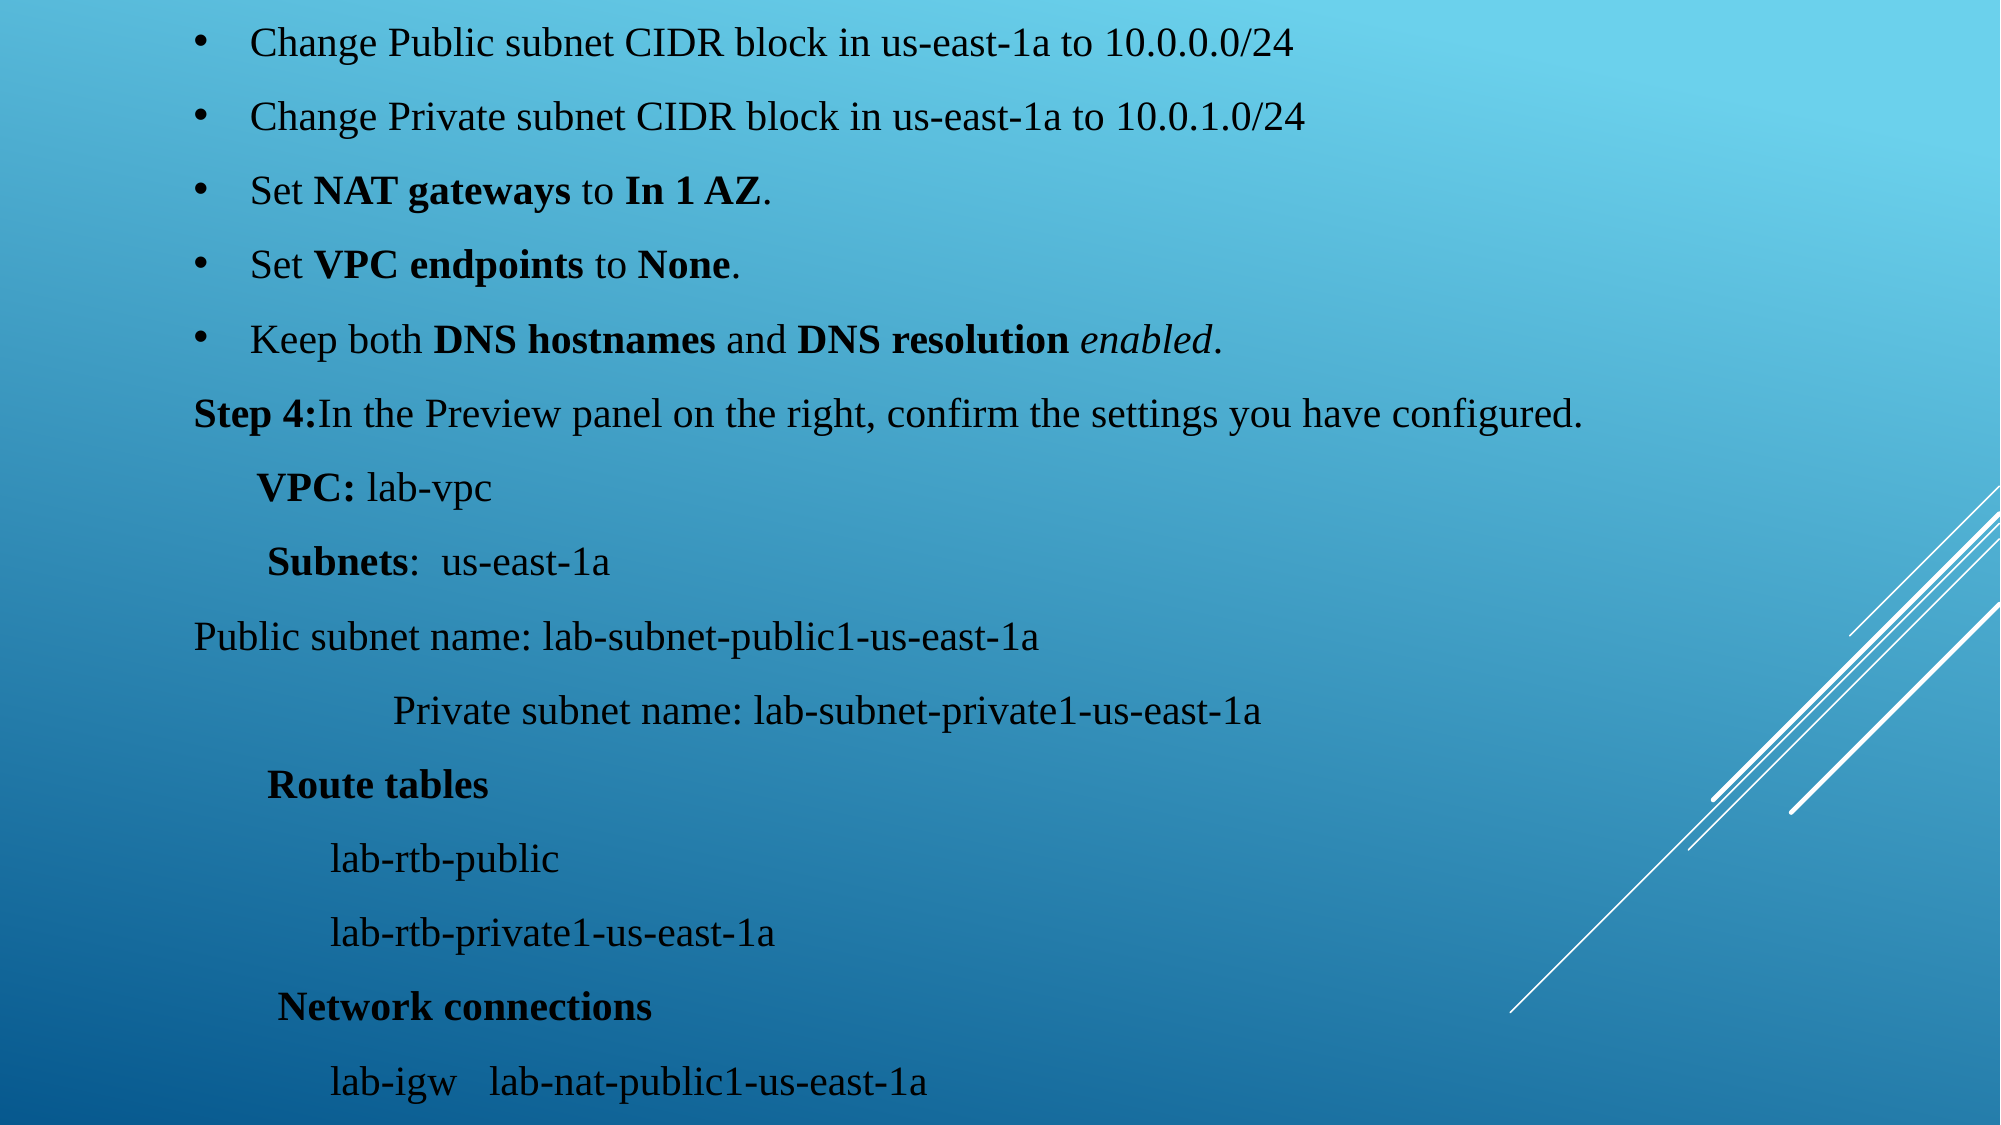

Change Public subnet CIDR block in us-east-1a to 10.0.0.0/24
Change Private subnet CIDR block in us-east-1a to 10.0.1.0/24
Set NAT gateways to In 1 AZ.
Set VPC endpoints to None.
Keep both DNS hostnames and DNS resolution enabled.
Step 4:In the Preview panel on the right, confirm the settings you have configured.
      VPC: lab-vpc
       Subnets:  us-east-1a
Public subnet name: lab-subnet-public1-us-east-1a
                   Private subnet name: lab-subnet-private1-us-east-1a
       Route tables
             lab-rtb-public
             lab-rtb-private1-us-east-1a
        Network connections
             lab-igw   lab-nat-public1-us-east-1a